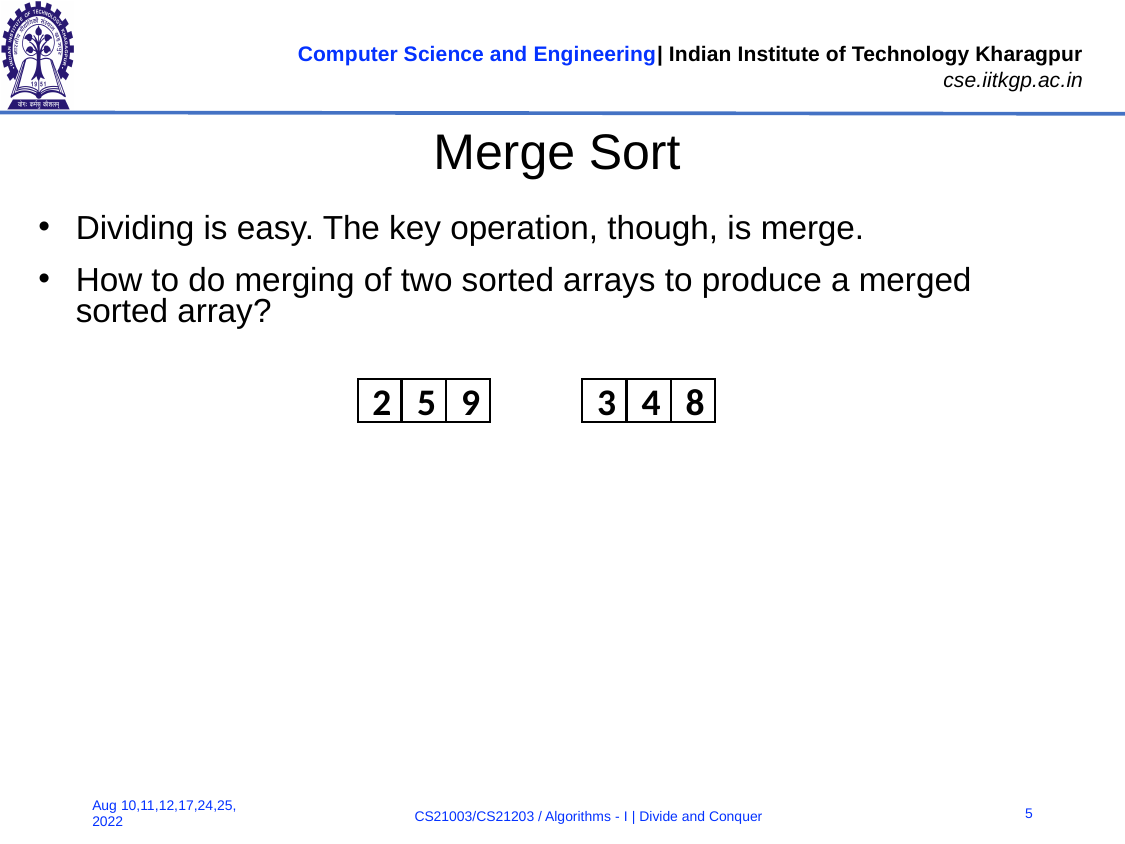

# Merge Sort
Dividing is easy. The key operation, though, is merge.
How to do merging of two sorted arrays to produce a merged sorted array?

2
5
9
3
4
8
5
Aug 10,11,12,17,24,25, 2022

CS21003/CS21203 / Algorithms - I | Divide and Conquer